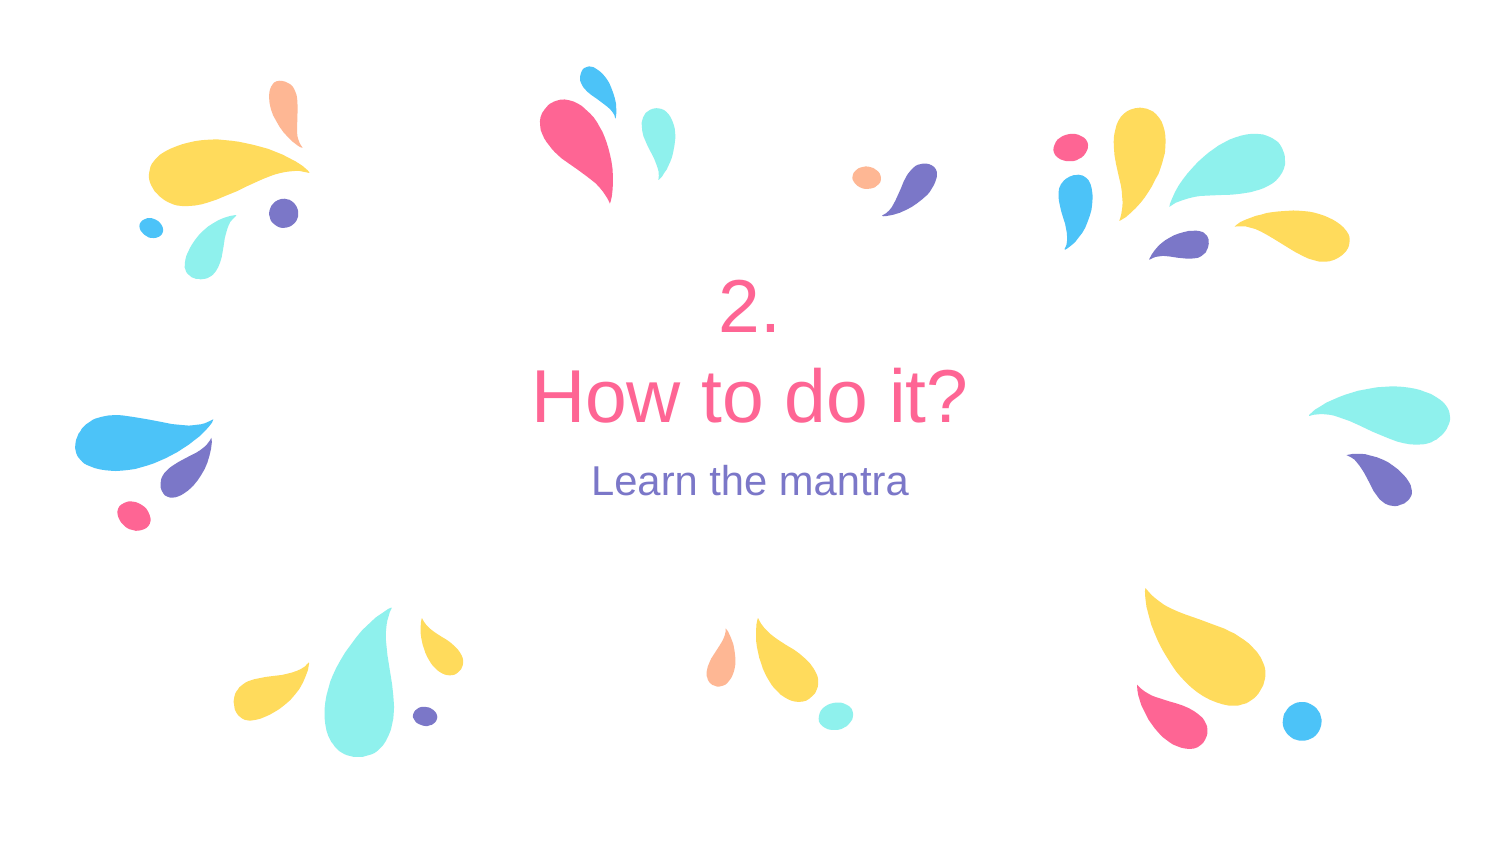

# 2.
How to do it?
Learn the mantra